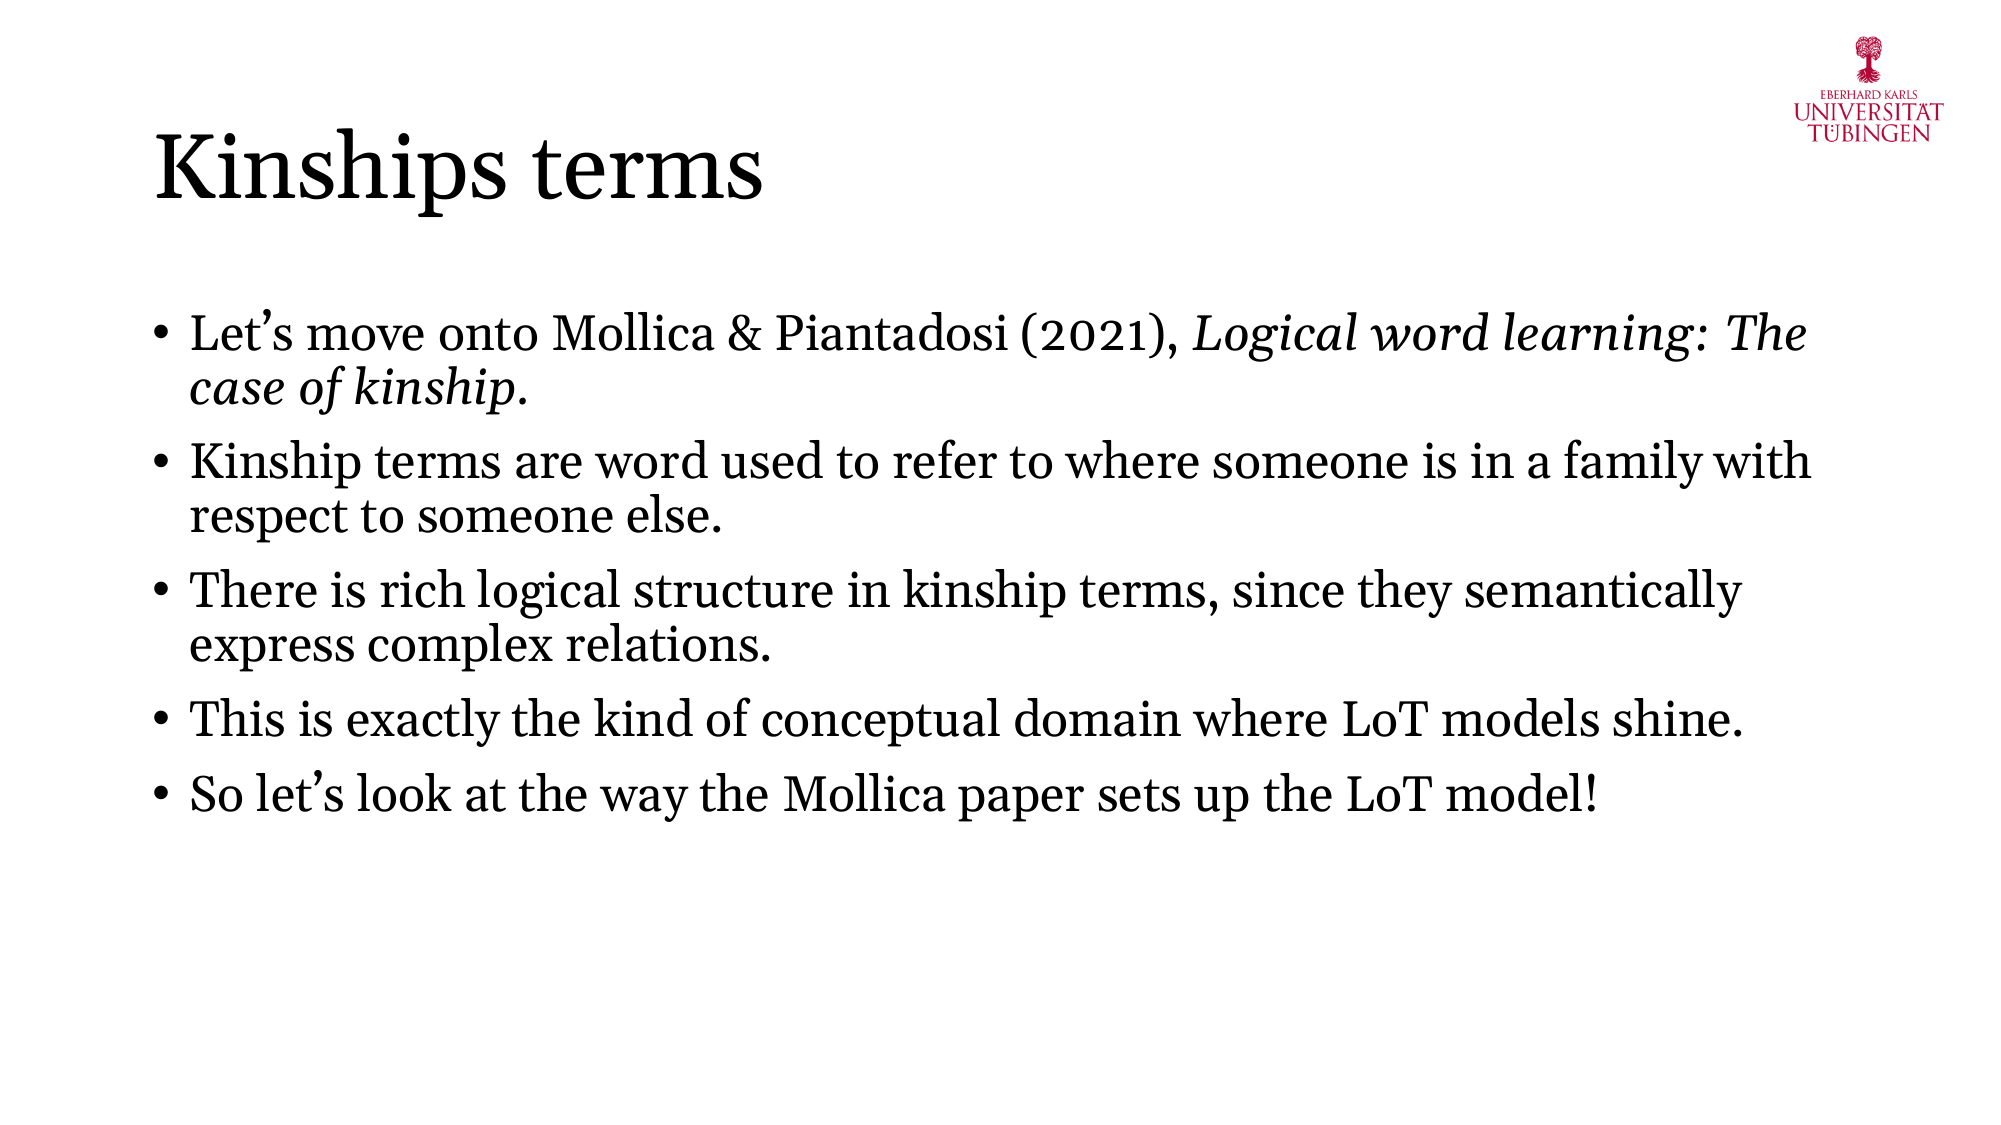

# Kinships terms
Let’s move onto Mollica & Piantadosi (2021), Logical word learning: The case of kinship.
Kinship terms are word used to refer to where someone is in a family with respect to someone else.
There is rich logical structure in kinship terms, since they semantically express complex relations.
This is exactly the kind of conceptual domain where LoT models shine.
So let’s look at the way the Mollica paper sets up the LoT model!